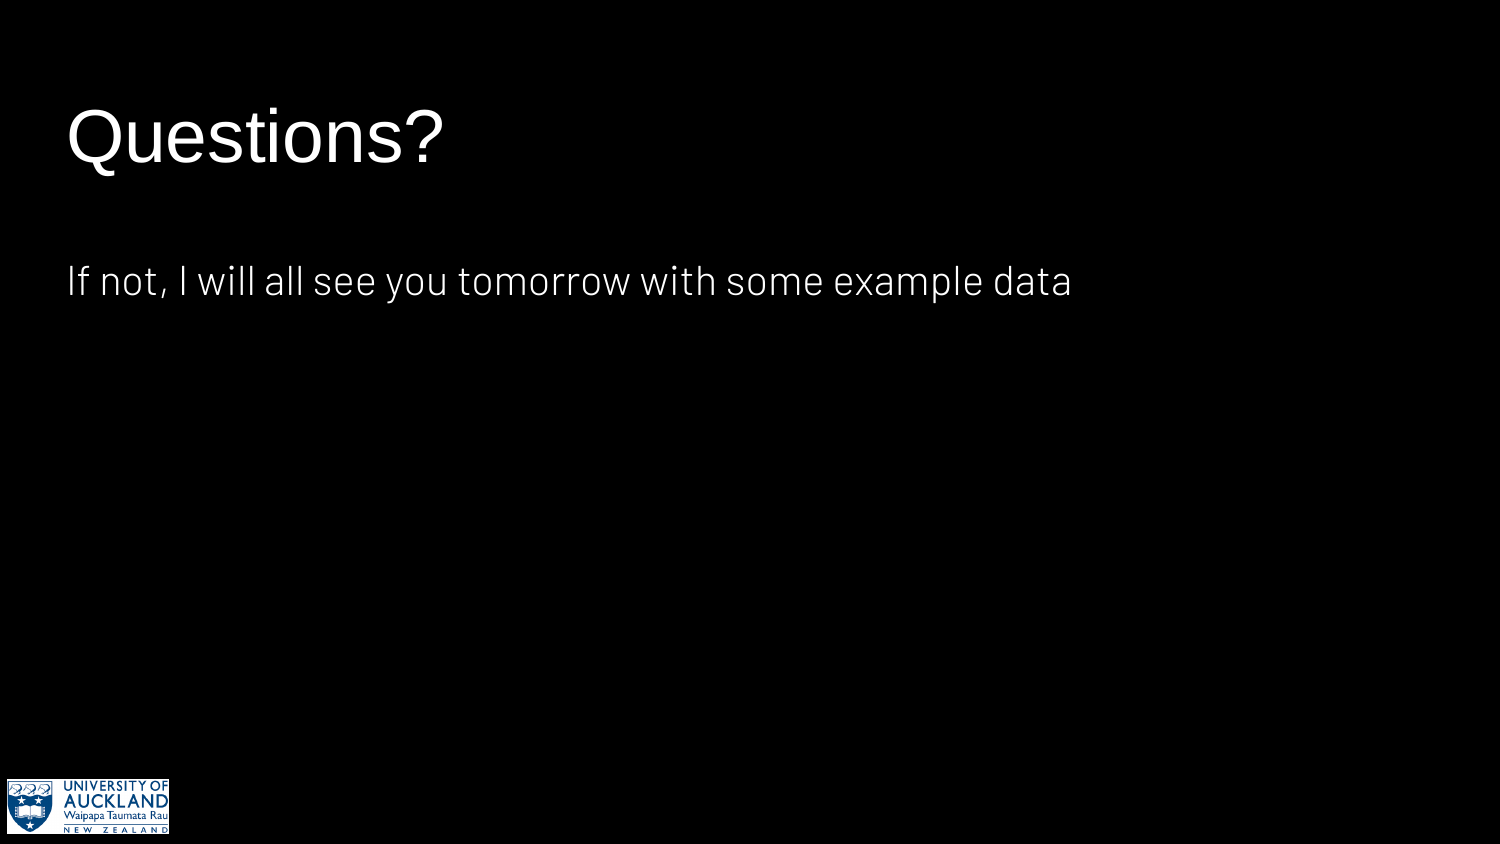

# Questions?

If not, I will all see you tomorrow with some example data